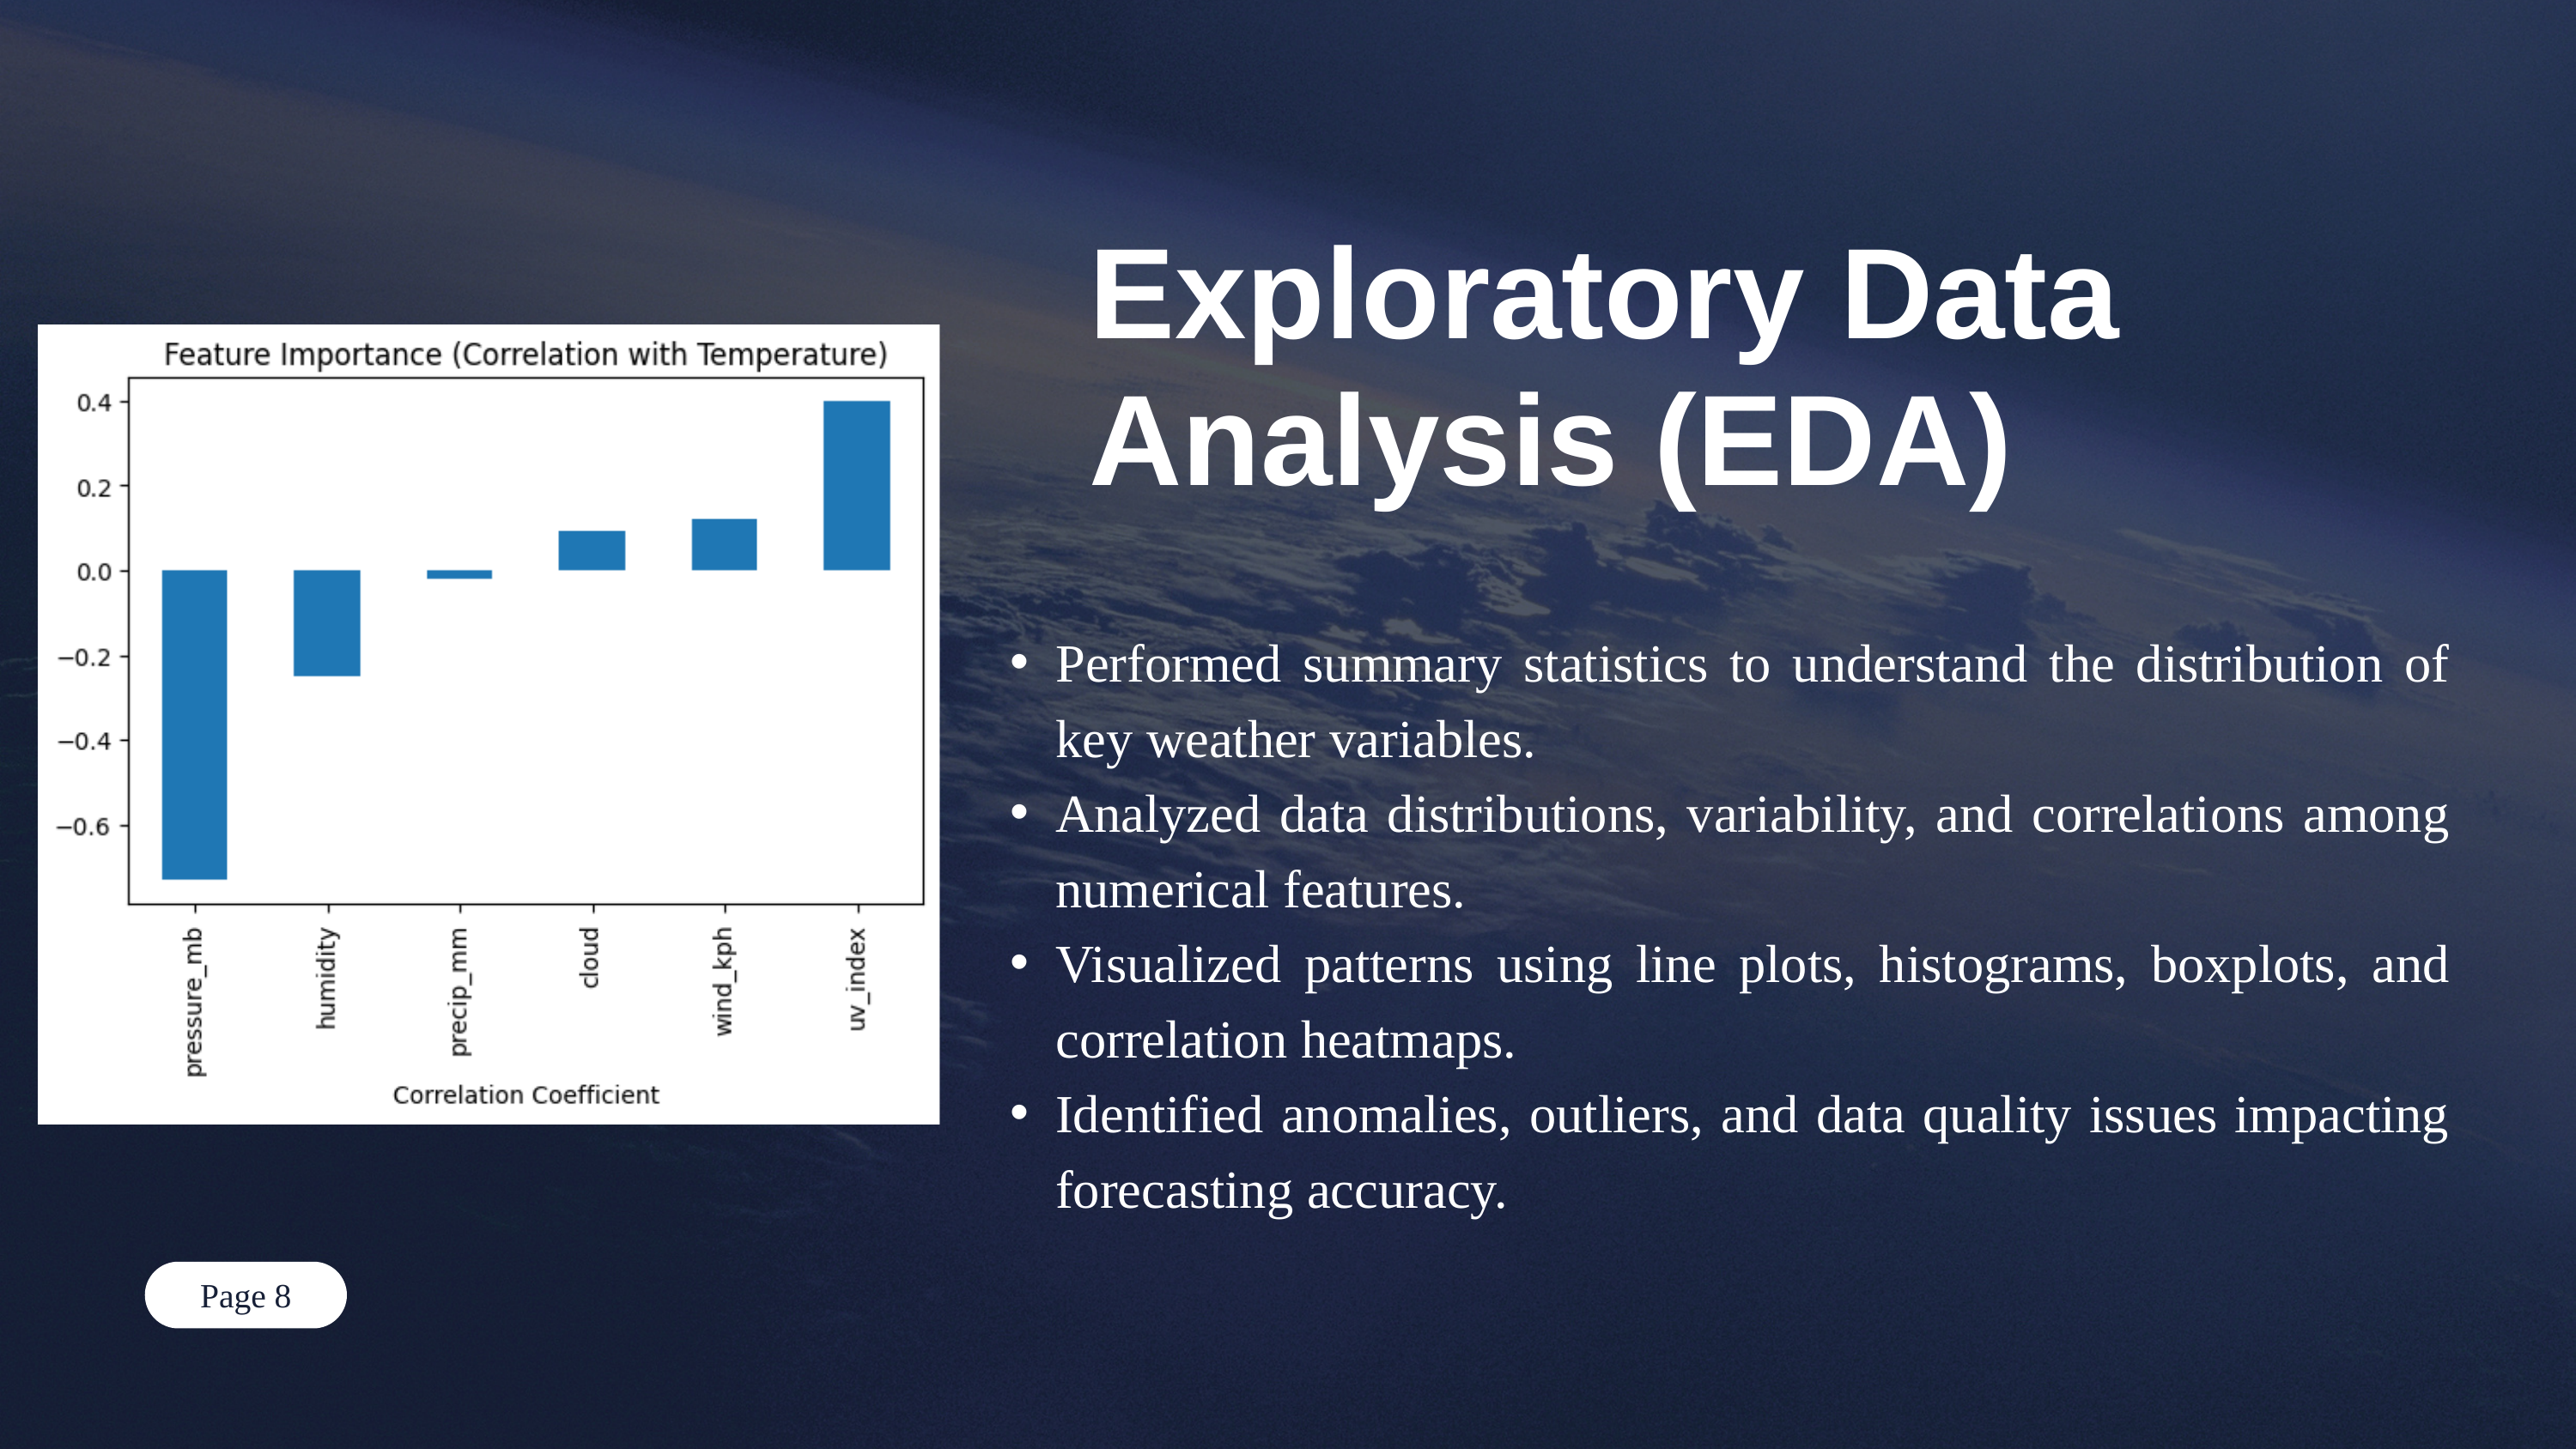

Exploratory Data Analysis (EDA)

Performed summary statistics to understand the distribution of key weather variables.
Analyzed data distributions, variability, and correlations among numerical features.
Visualized patterns using line plots, histograms, boxplots, and correlation heatmaps.
Identified anomalies, outliers, and data quality issues impacting forecasting accuracy.

Page 8